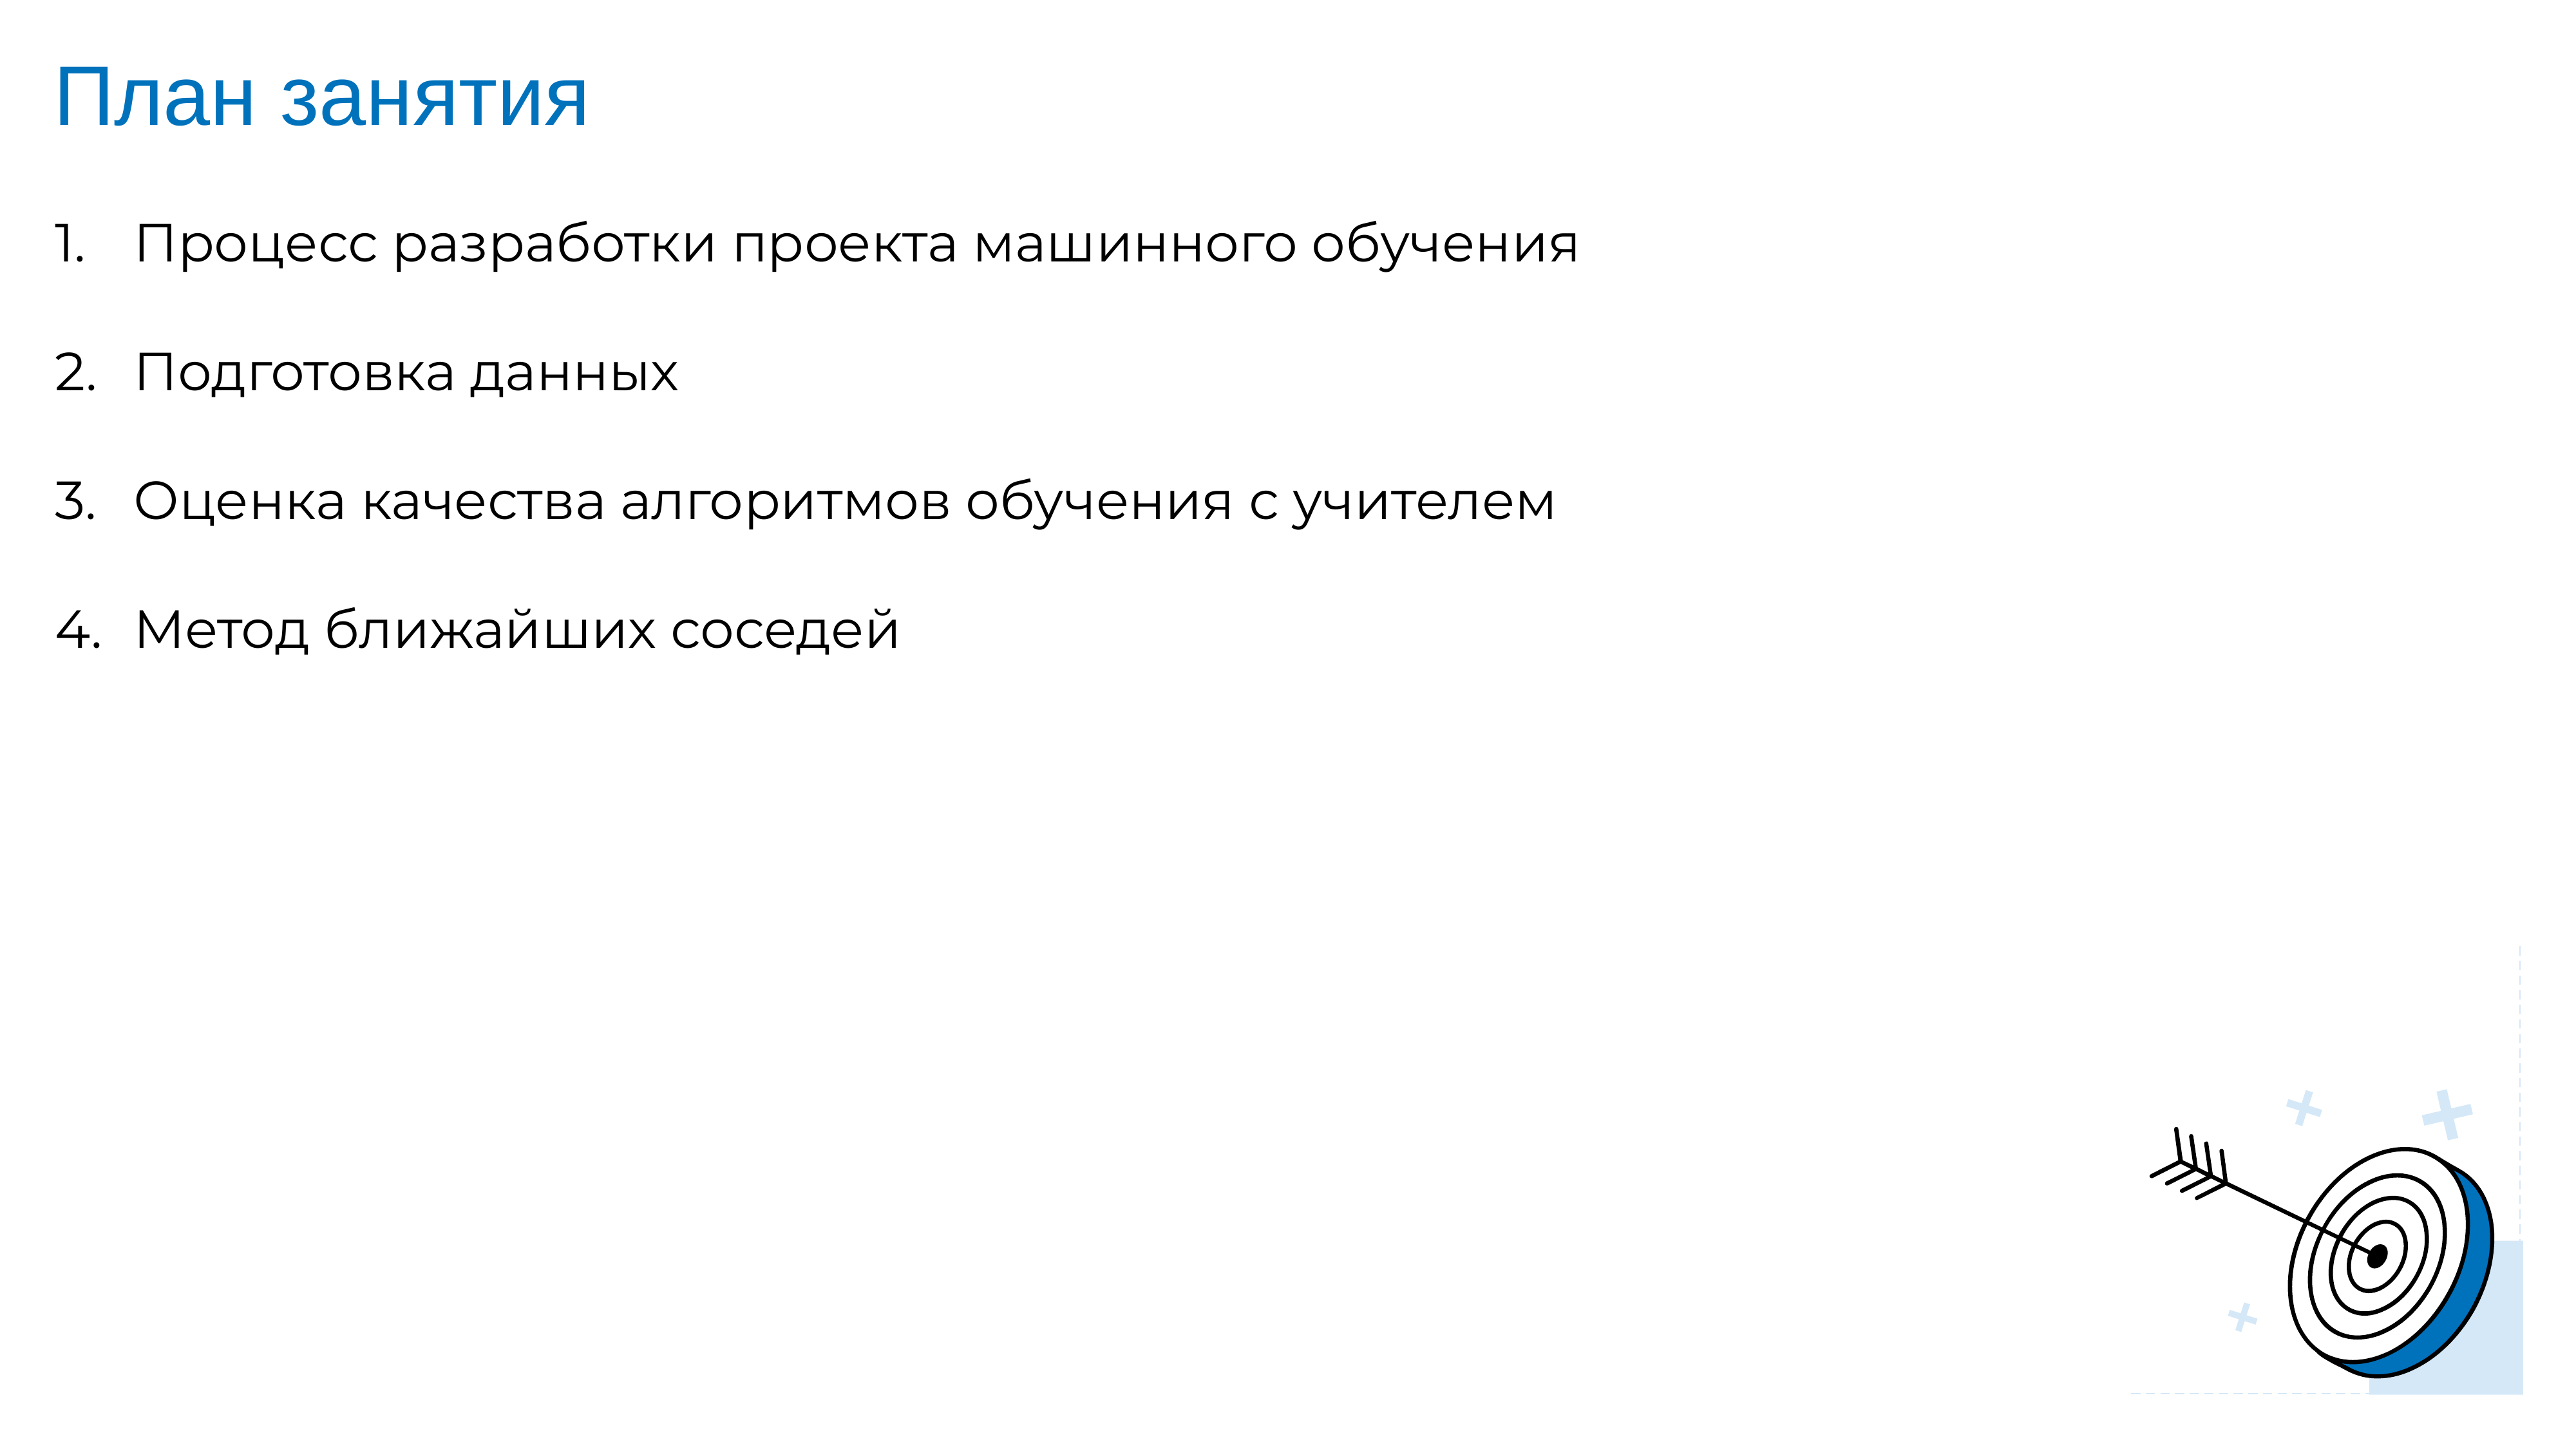

План занятия
Процесс разработки проекта машинного обучения
Подготовка данных
Оценка качества алгоритмов обучения с учителем
Метод ближайших соседей